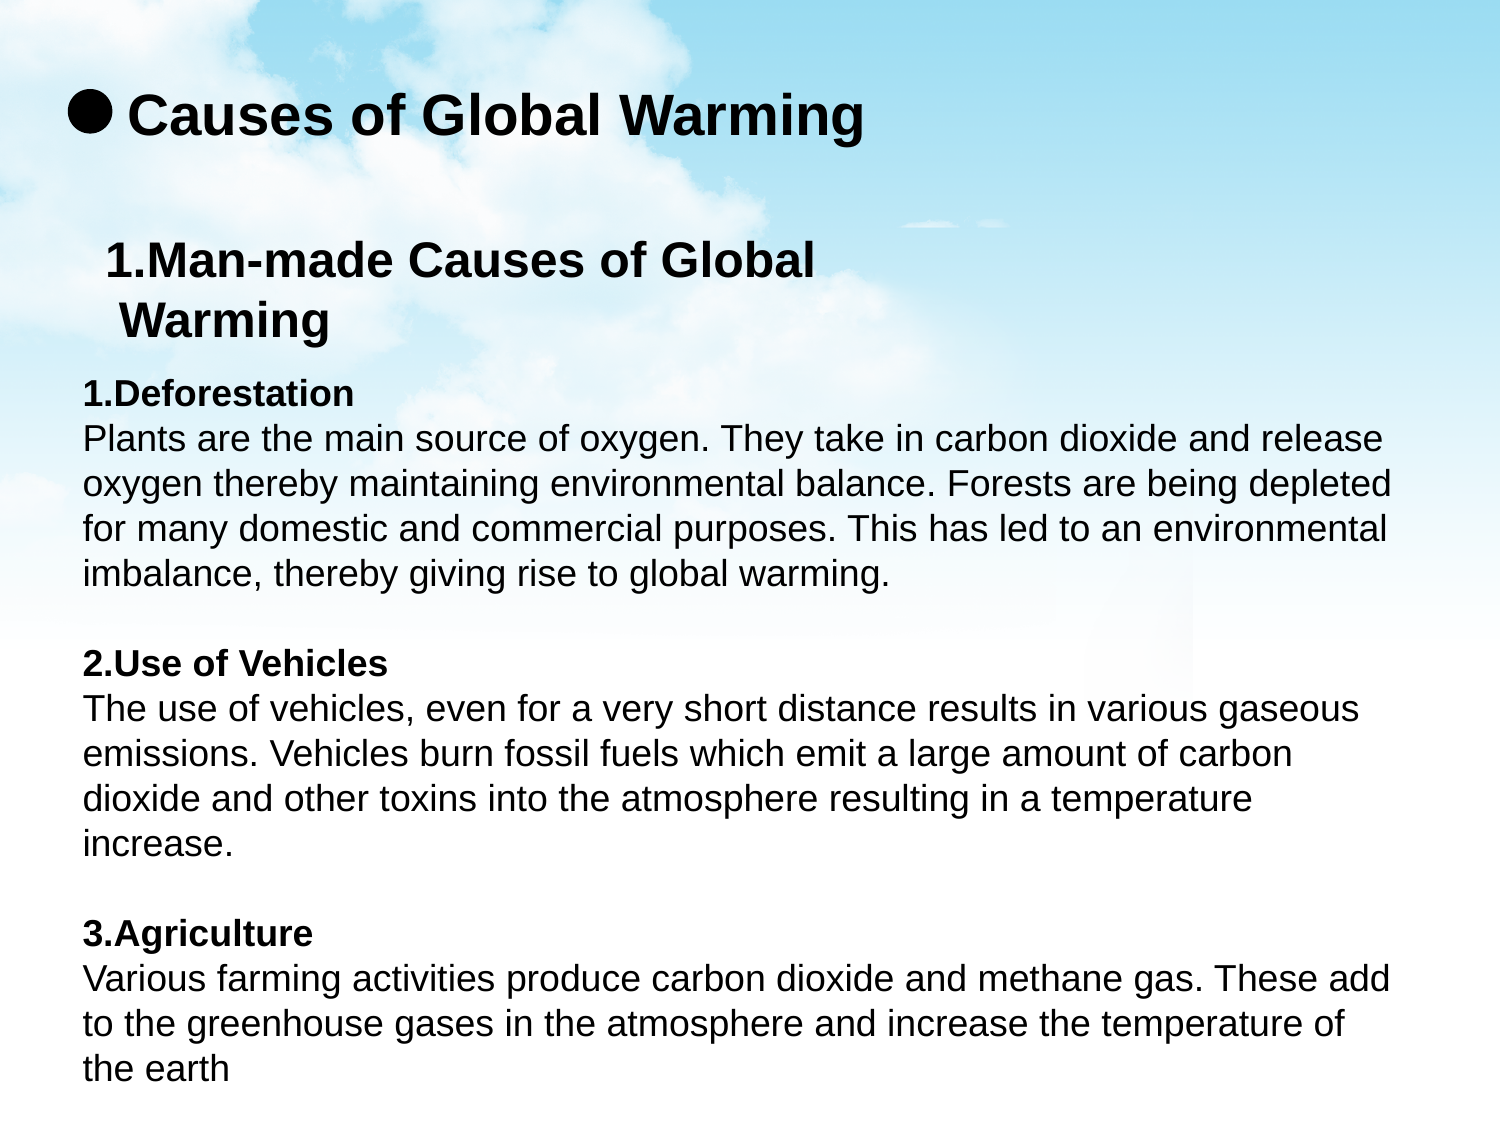

Causes of Global Warming

1.Man-made Causes of Global
 Warming
1.Deforestation
Plants are the main source of oxygen. They take in carbon dioxide and release oxygen thereby maintaining environmental balance. Forests are being depleted for many domestic and commercial purposes. This has led to an environmental imbalance, thereby giving rise to global warming.

2.Use of Vehicles
The use of vehicles, even for a very short distance results in various gaseous emissions. Vehicles burn fossil fuels which emit a large amount of carbon dioxide and other toxins into the atmosphere resulting in a temperature increase.

3.Agriculture
Various farming activities produce carbon dioxide and methane gas. These add to the greenhouse gases in the atmosphere and increase the temperature of the earth